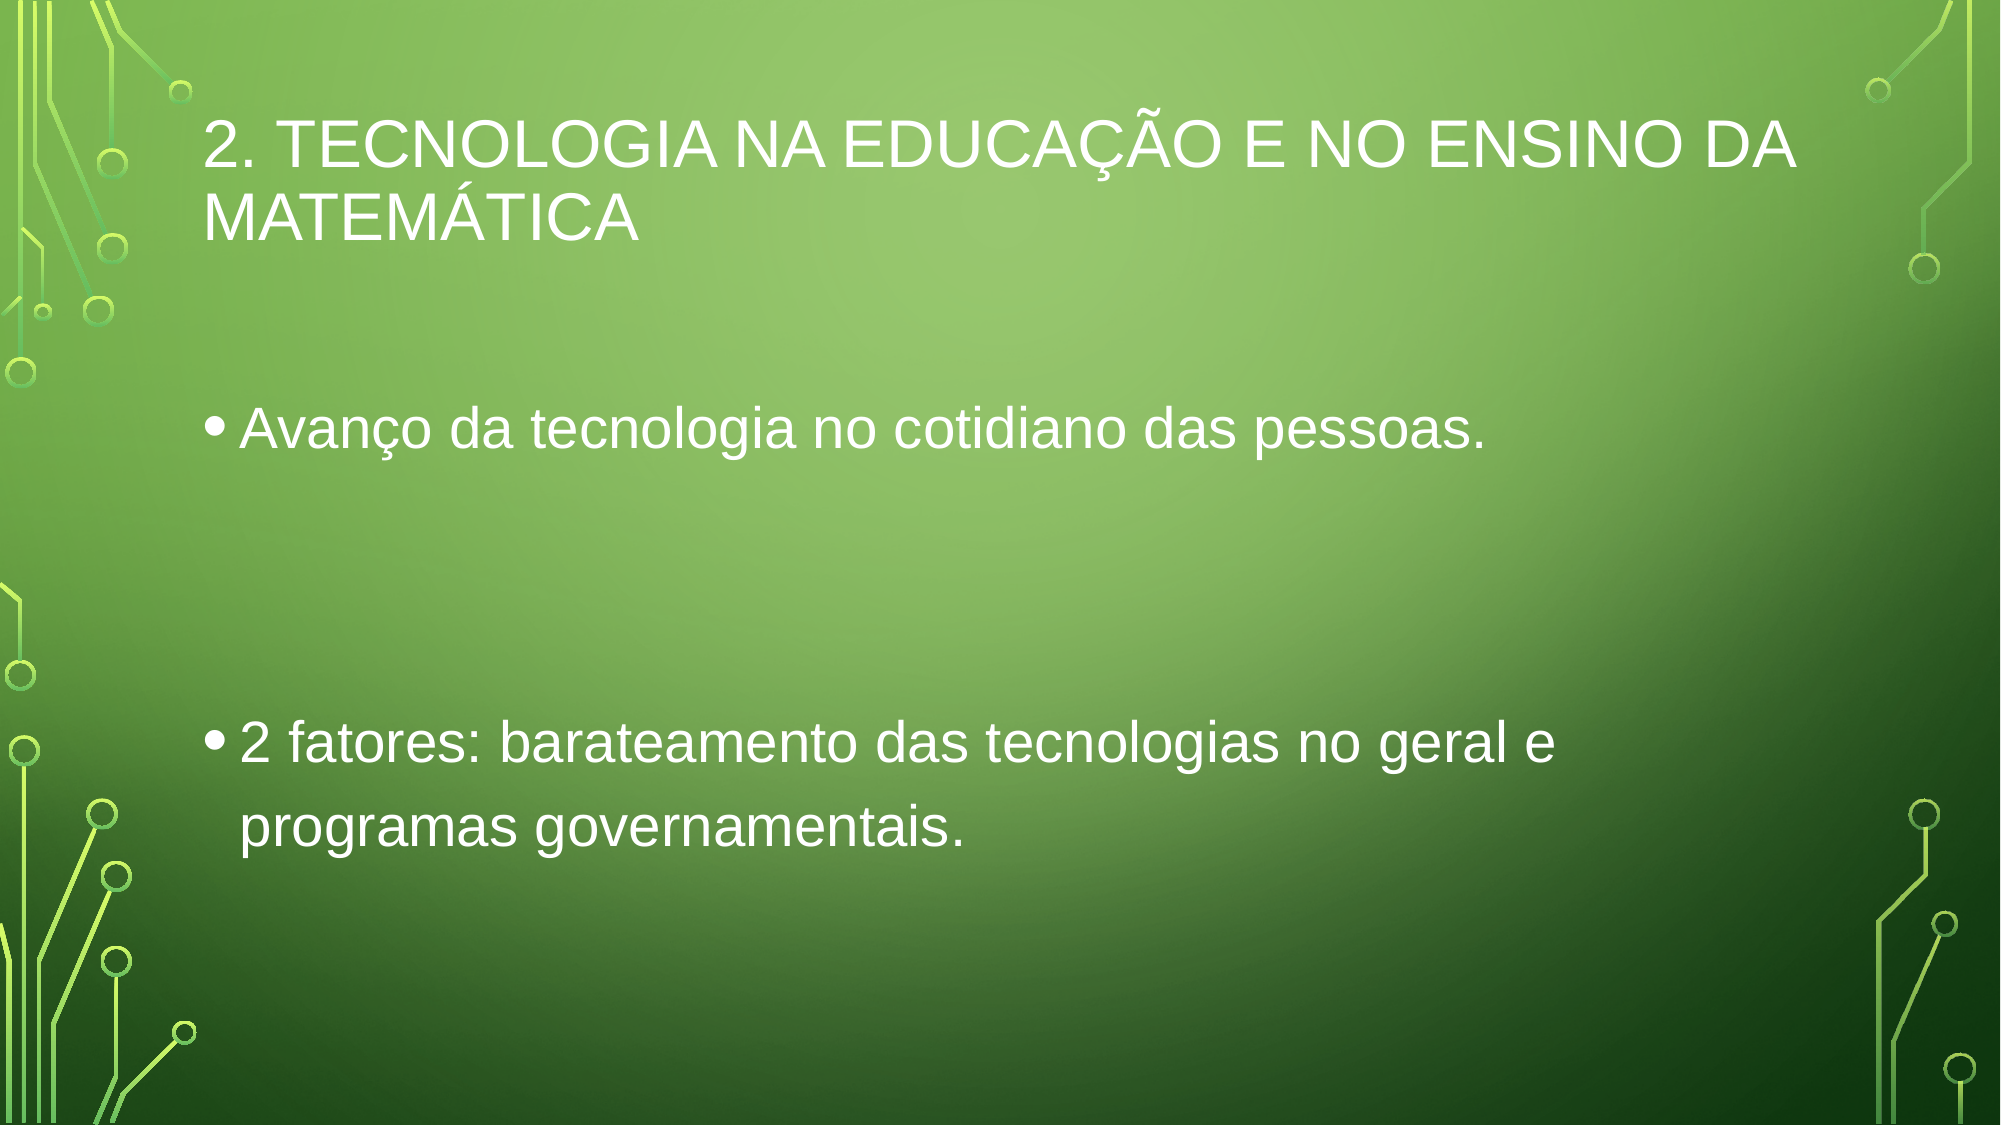

# 2. TECNOLOGIA NA EDUCAÇÃO E NO ENSINO DA MATEMÁTICA
Avanço da tecnologia no cotidiano das pessoas.

2 fatores: barateamento das tecnologias no geral e programas governamentais.